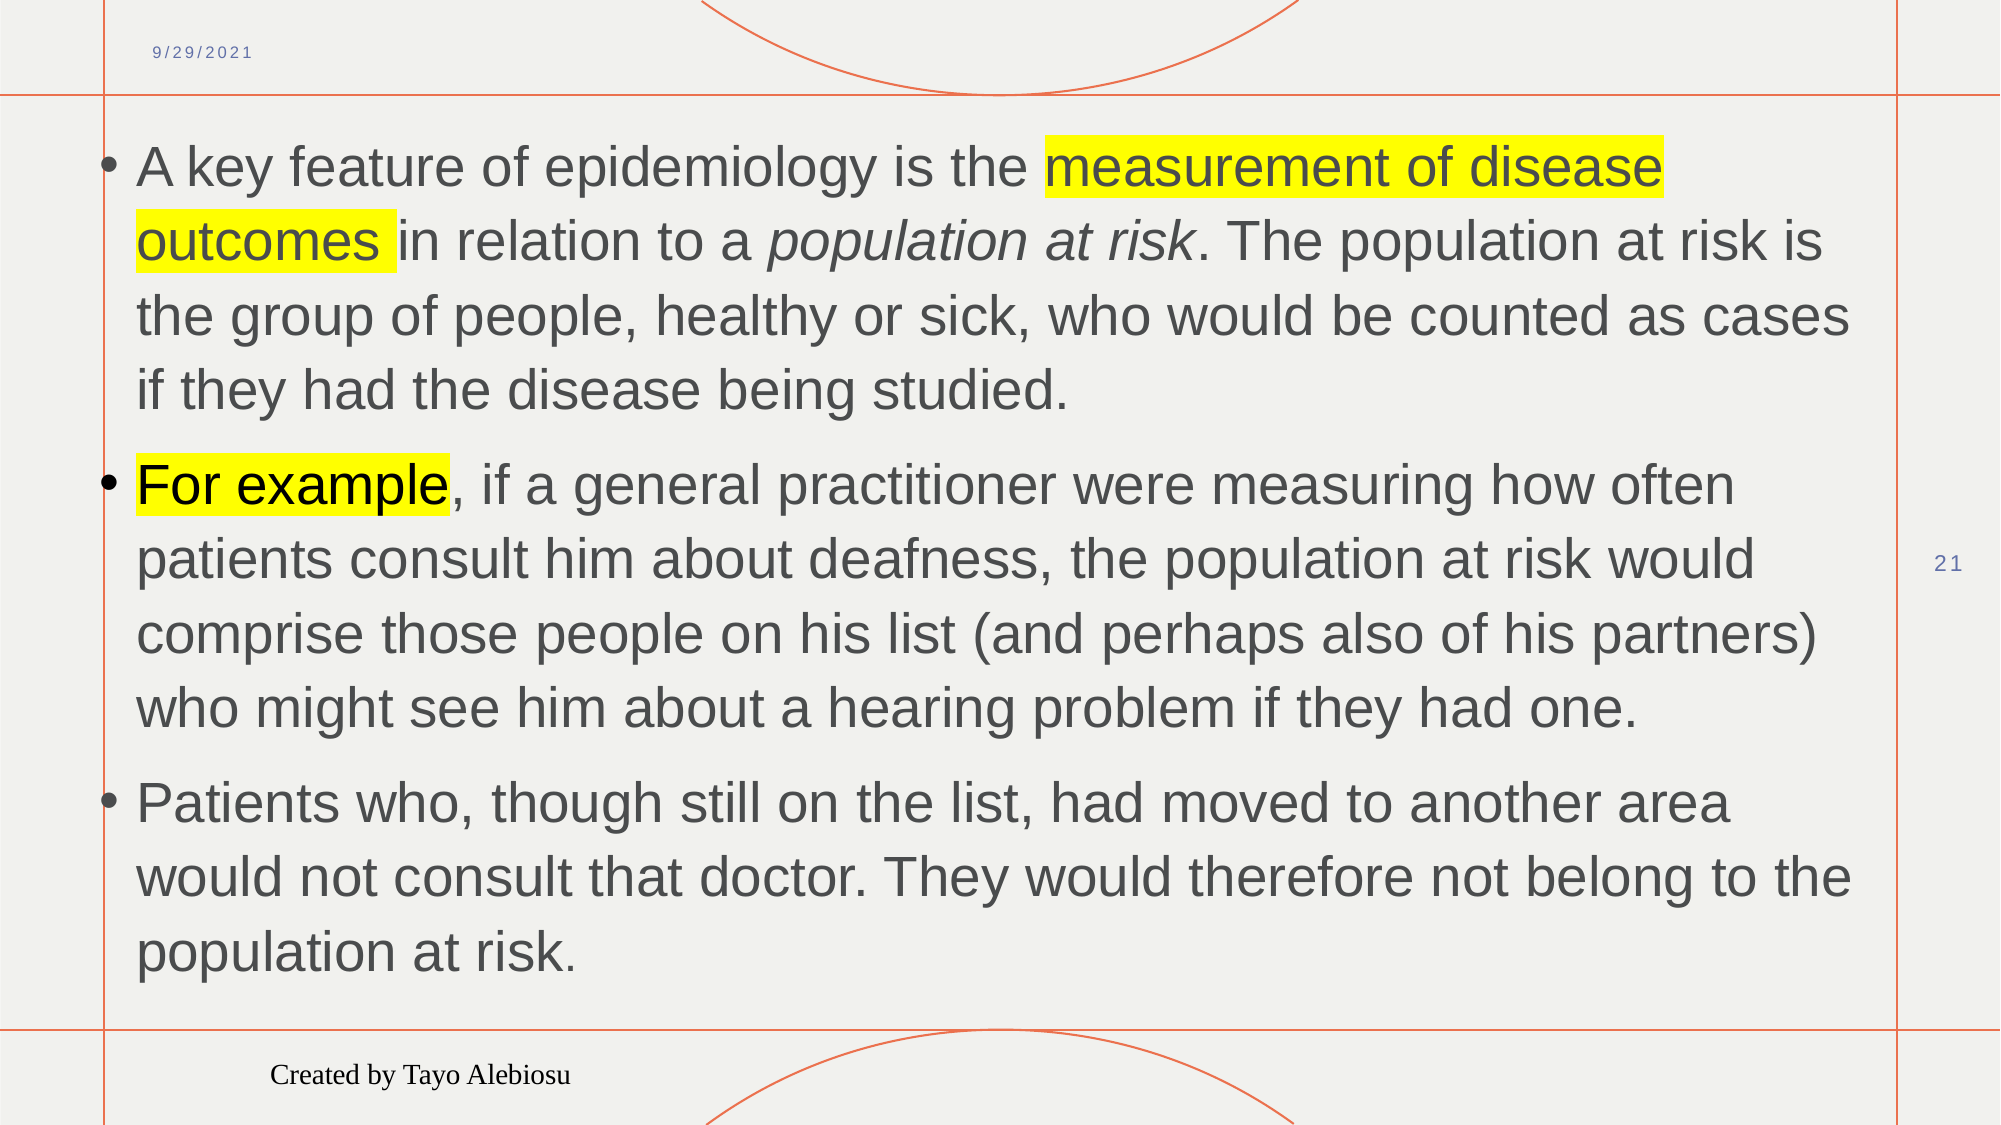

9/29/2021
A key feature of epidemiology is the measurement of disease outcomes in relation to a population at risk. The population at risk is the group of people, healthy or sick, who would be counted as cases if they had the disease being studied.
For example, if a general practitioner were measuring how often patients consult him about deafness, the population at risk would comprise those people on his list (and perhaps also of his partners) who might see him about a hearing problem if they had one.
Patients who, though still on the list, had moved to another area would not consult that doctor. They would therefore not belong to the population at risk.
21
Created by Tayo Alebiosu